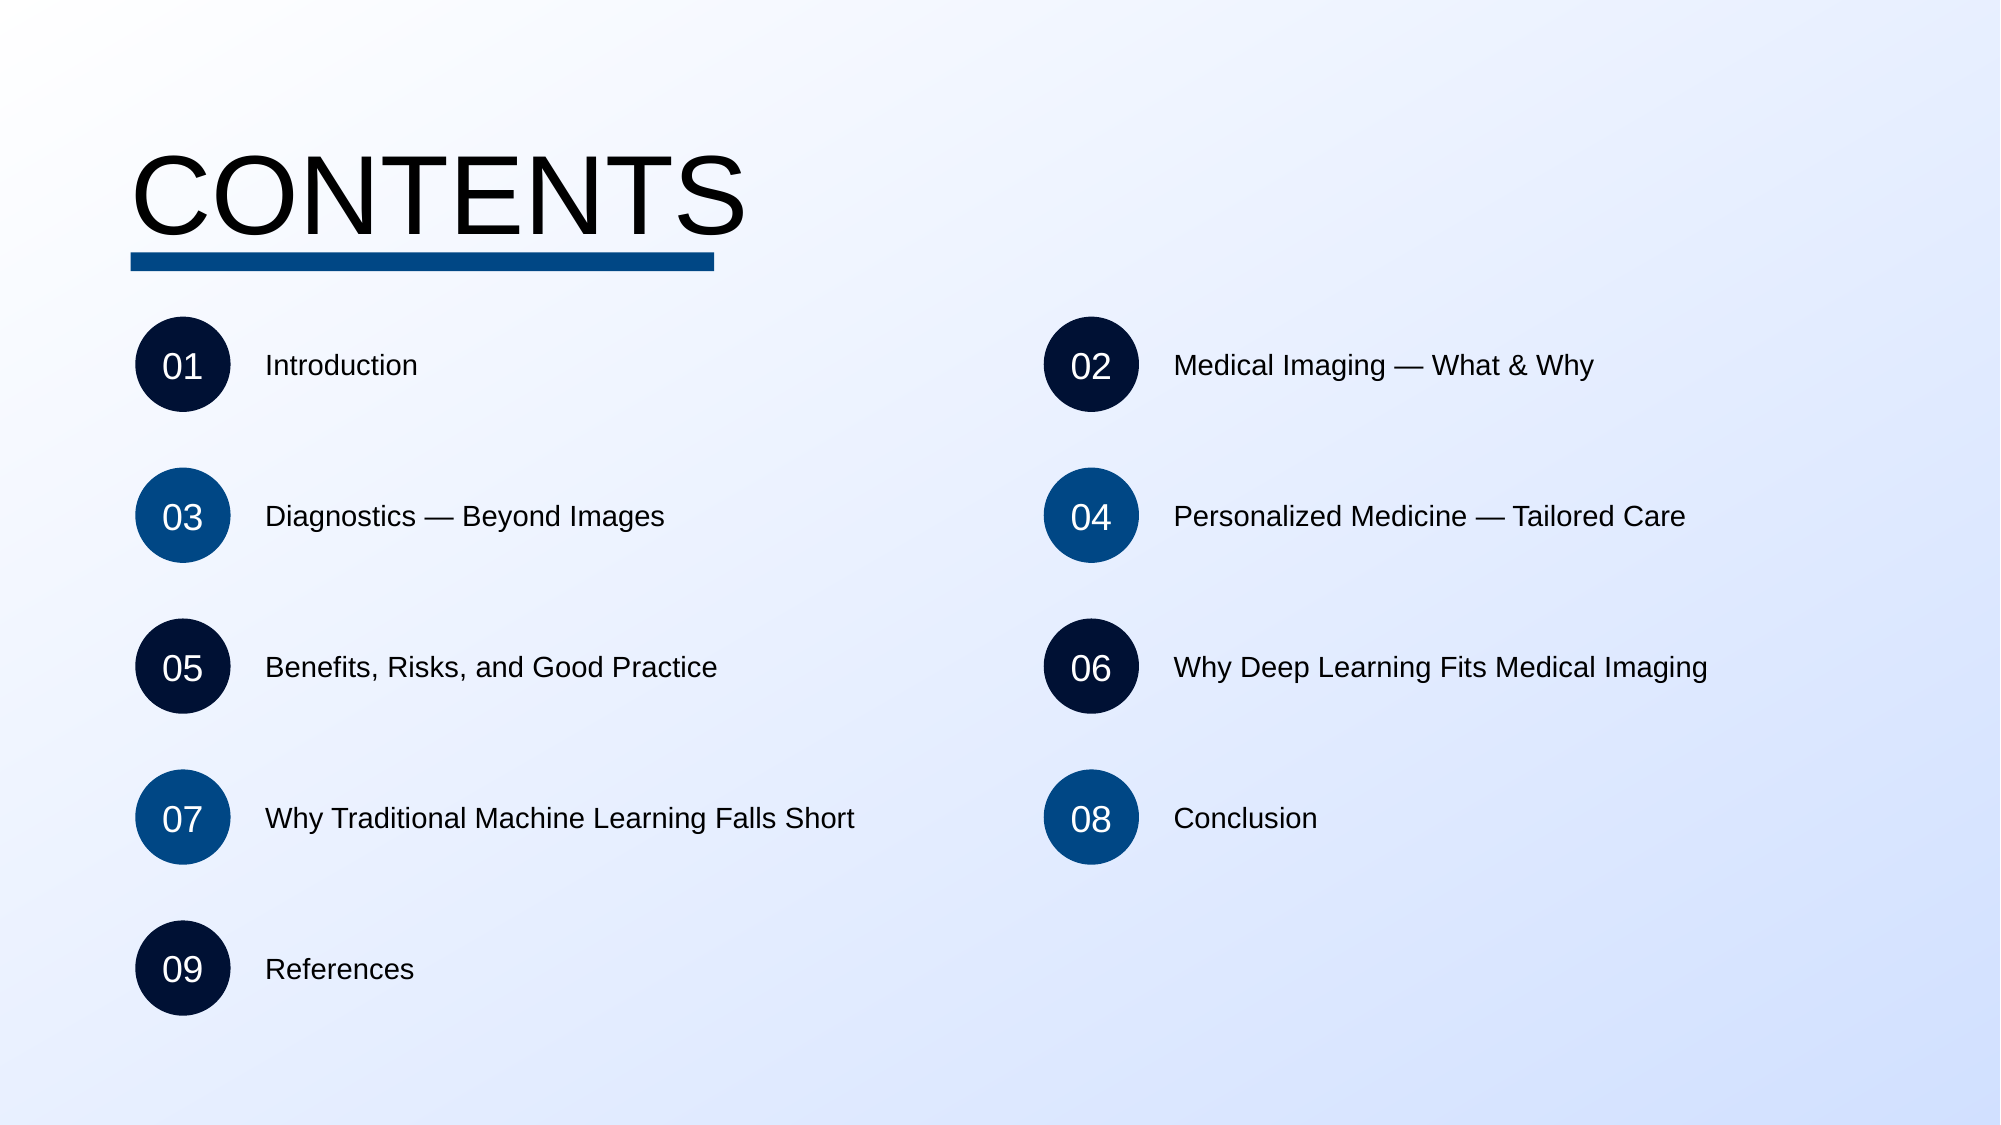

CONTENTS
Introduction
Medical Imaging — What & Why

01
02
Diagnostics — Beyond Images
Personalized Medicine — Tailored Care

03
04
Benefits, Risks, and Good Practice
Why Deep Learning Fits Medical Imaging

05
06
Why Traditional Machine Learning Falls Short
Conclusion

07
08
References

09